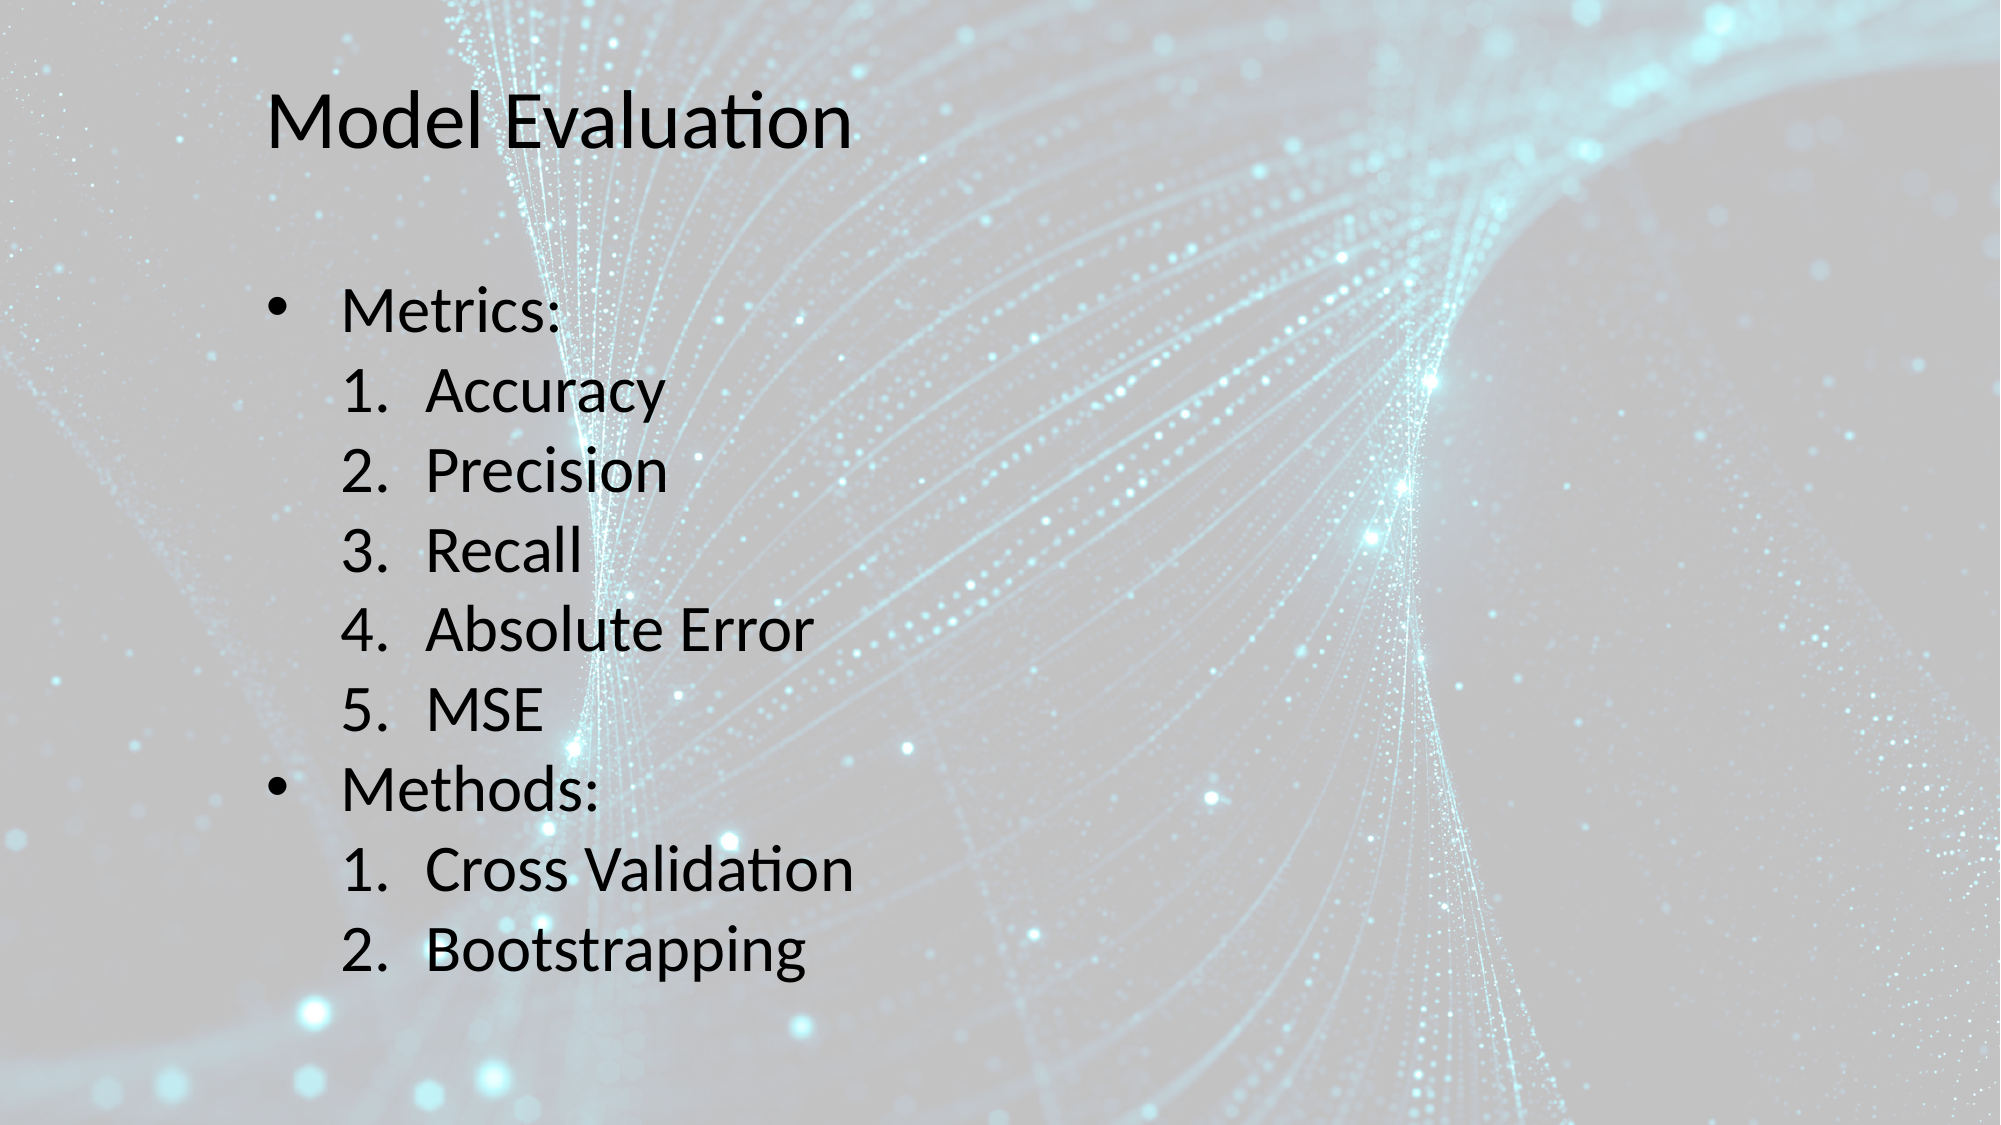

Model Evaluation

Metrics:
Accuracy
Precision
Recall
Absolute Error
MSE
Methods:
Cross Validation
Bootstrapping